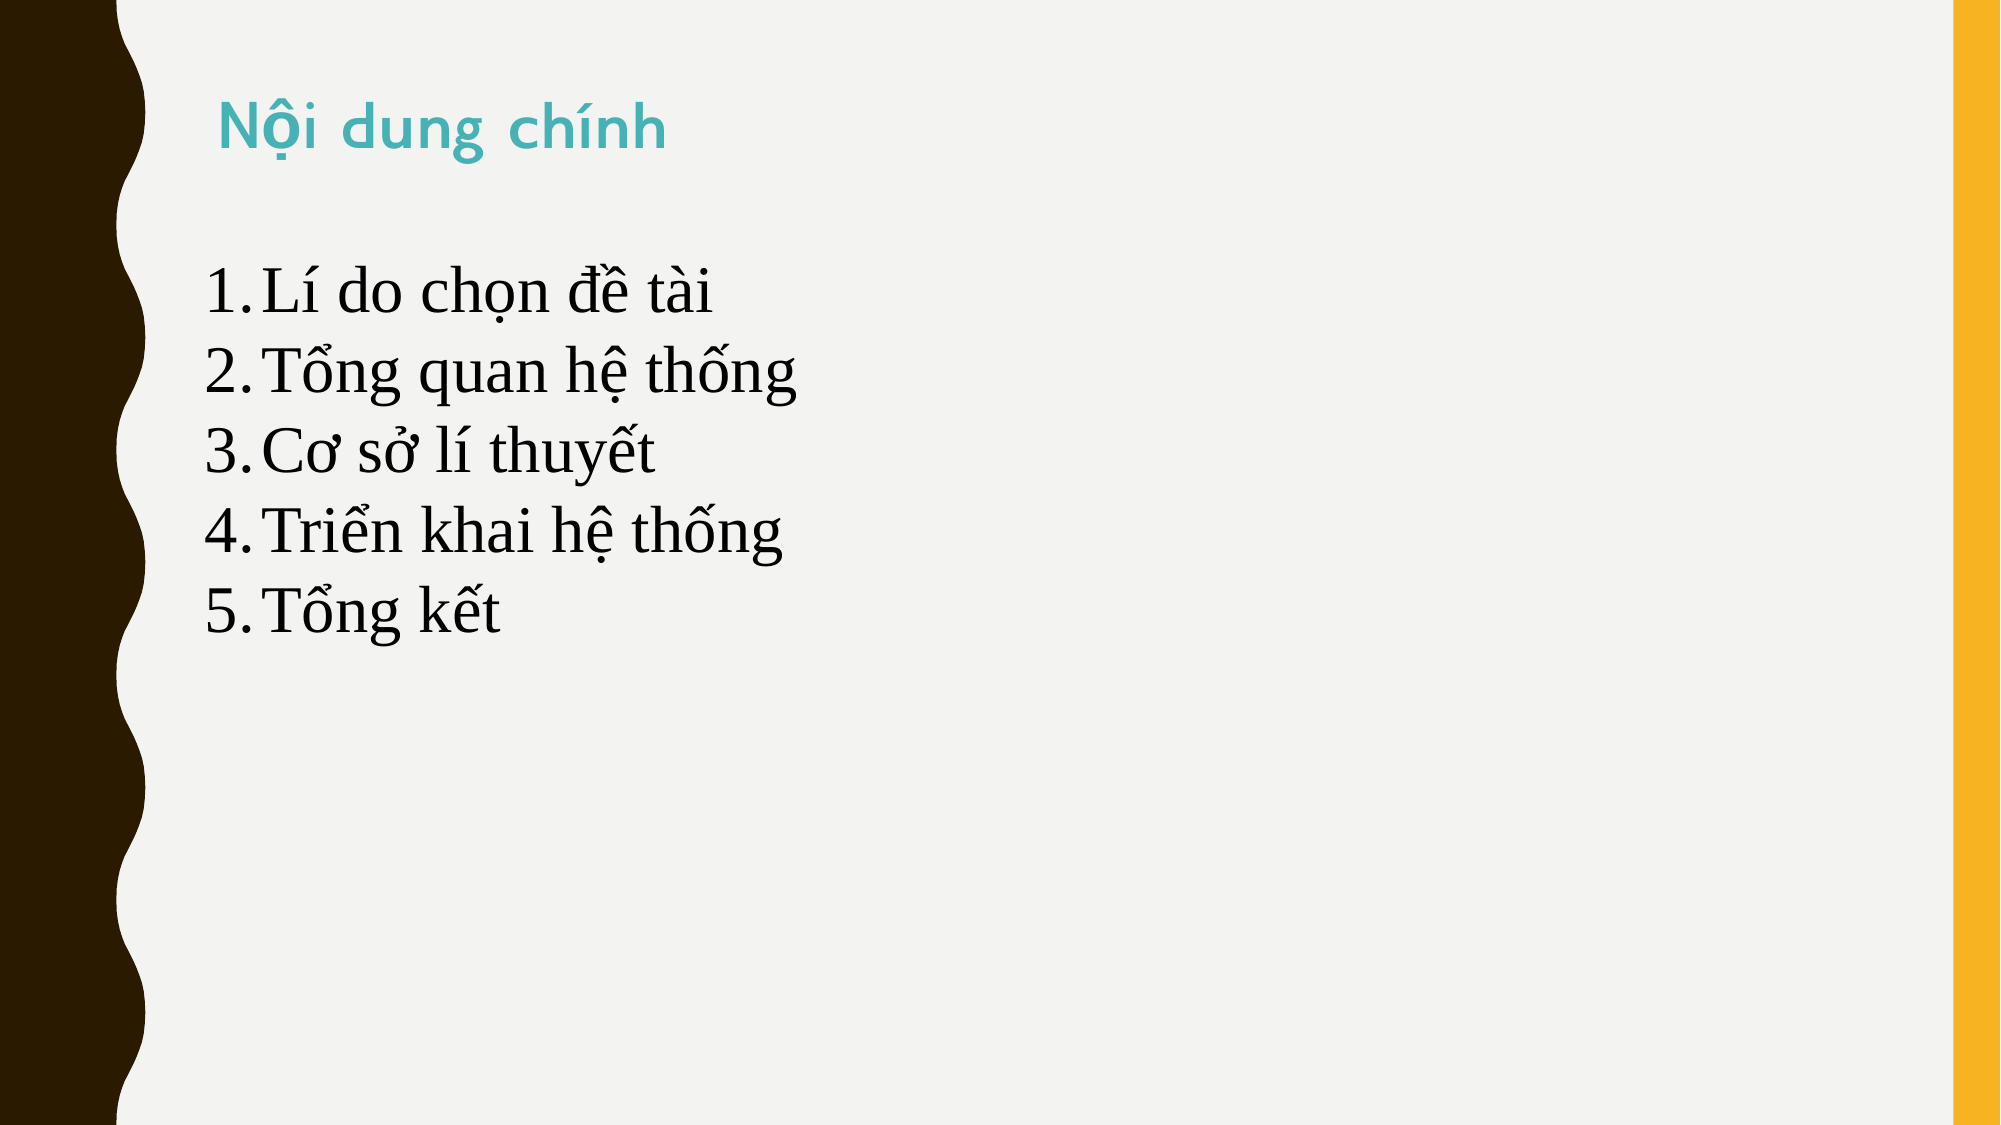

Nội dung chính
Lí do chọn đề tài
Tổng quan hệ thống
Cơ sở lí thuyết
Triển khai hệ thống
Tổng kết